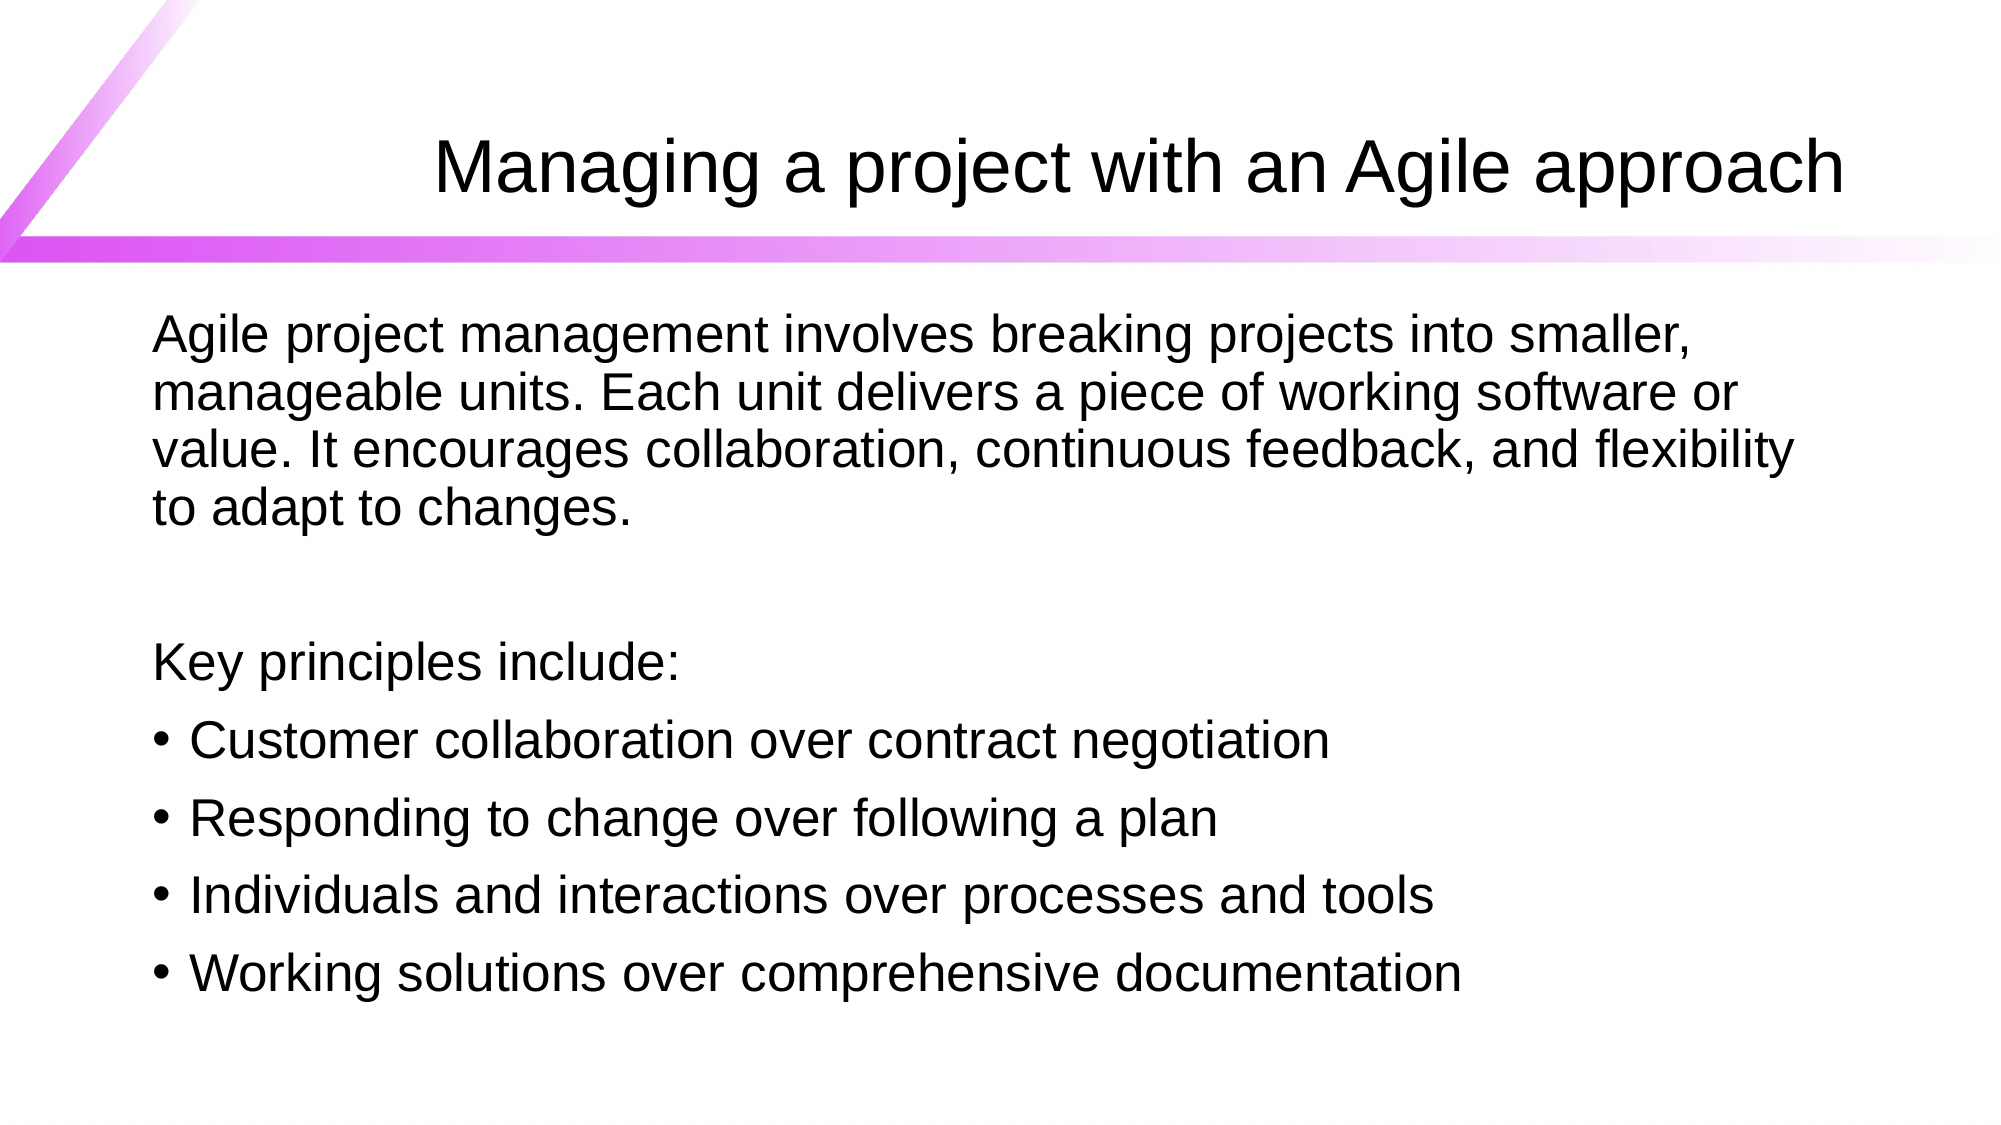

# Managing a project with an Agile approach
Agile project management involves breaking projects into smaller, manageable units. Each unit delivers a piece of working software or value. It encourages collaboration, continuous feedback, and flexibility to adapt to changes.

Key principles include:
Customer collaboration over contract negotiation
Responding to change over following a plan
Individuals and interactions over processes and tools
Working solutions over comprehensive documentation